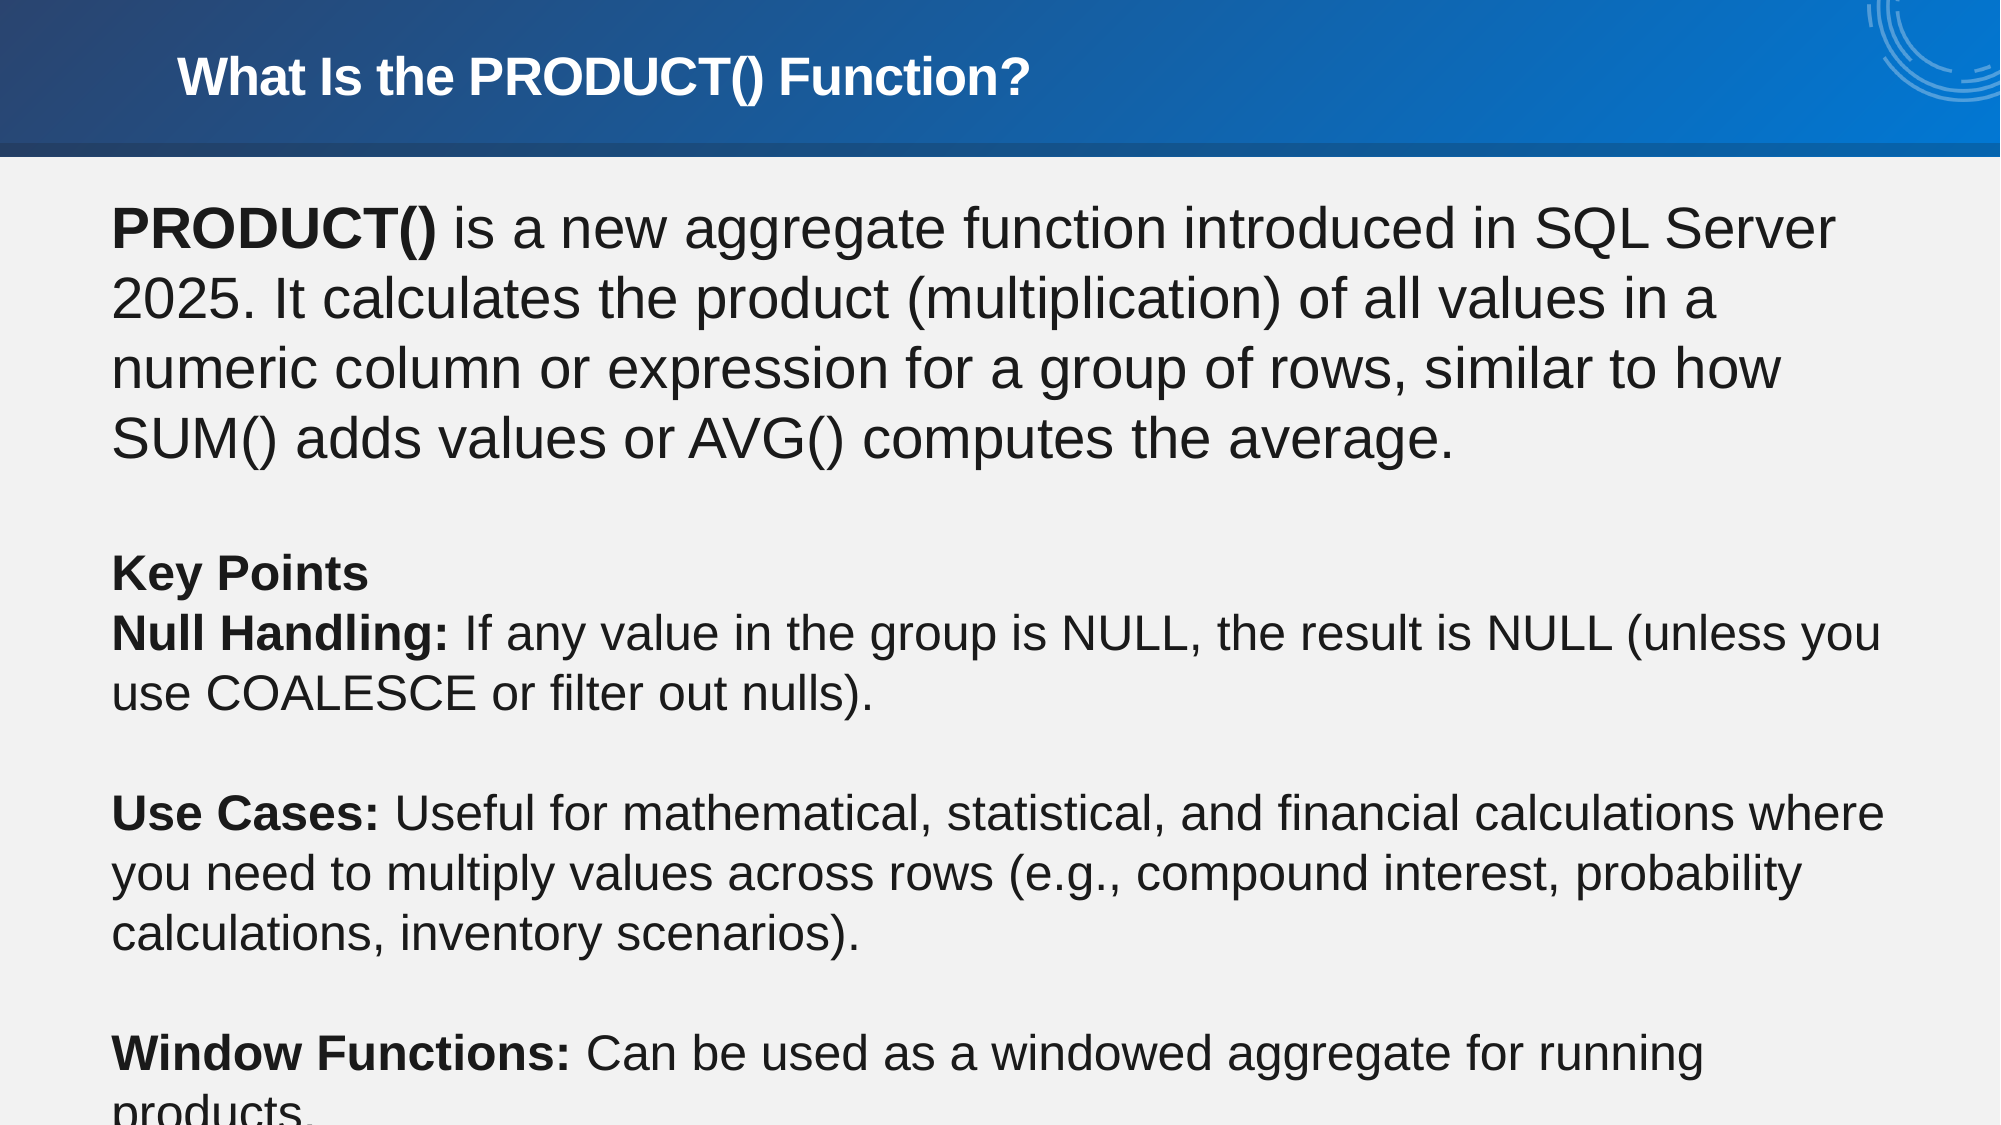

# What Is the PRODUCT() Function?
PRODUCT() is a new aggregate function introduced in SQL Server 2025. It calculates the product (multiplication) of all values in a numeric column or expression for a group of rows, similar to how SUM() adds values or AVG() computes the average.

Key Points
Null Handling: If any value in the group is NULL, the result is NULL (unless you use COALESCE or filter out nulls).

Use Cases: Useful for mathematical, statistical, and financial calculations where you need to multiply values across rows (e.g., compound interest, probability calculations, inventory scenarios).

Window Functions: Can be used as a windowed aggregate for running products.